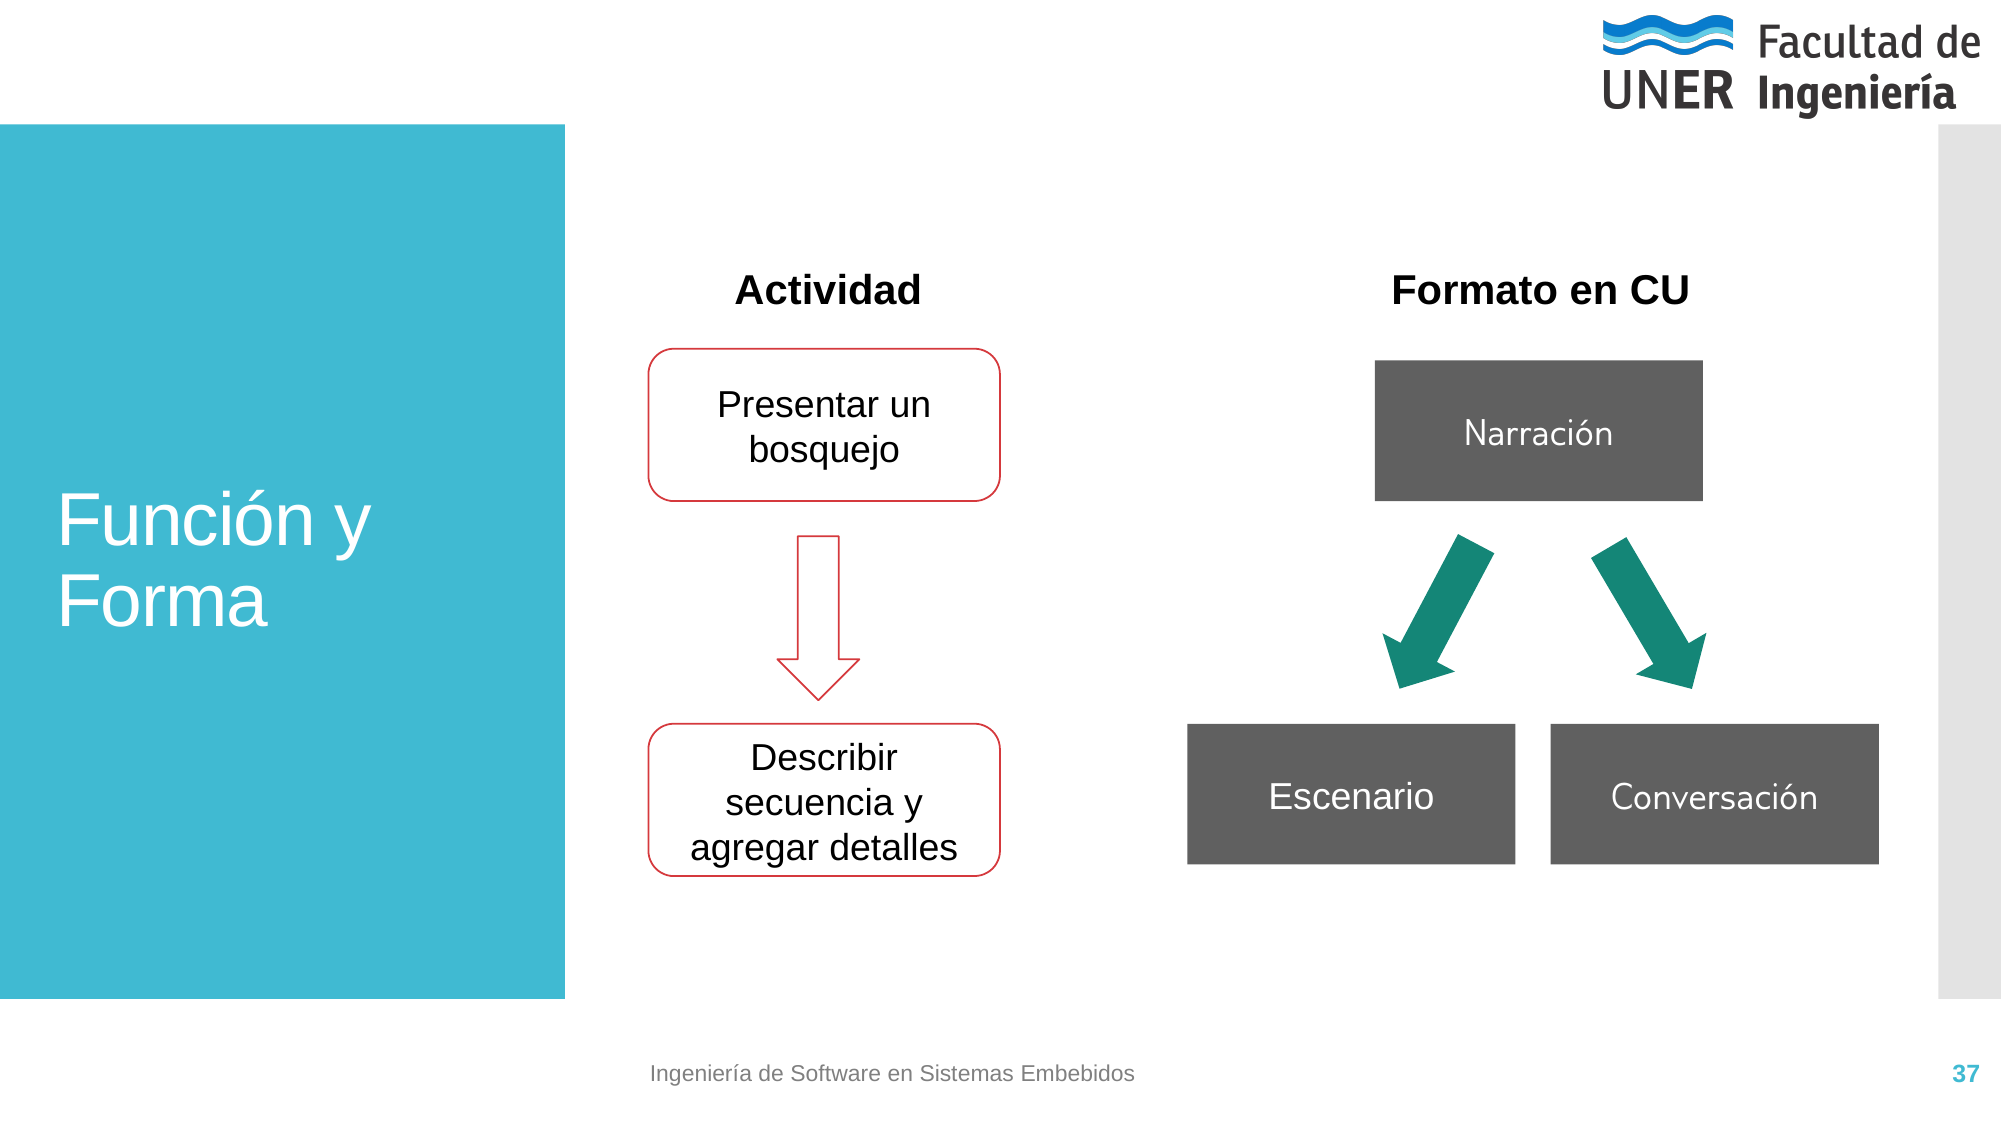

# Función y Forma
Actividad
Formato en CU
Presentar un bosquejo
Narración

Describir secuencia y agregar detalles
Escenario
Conversación
Ingeniería de Software en Sistemas Embebidos
37